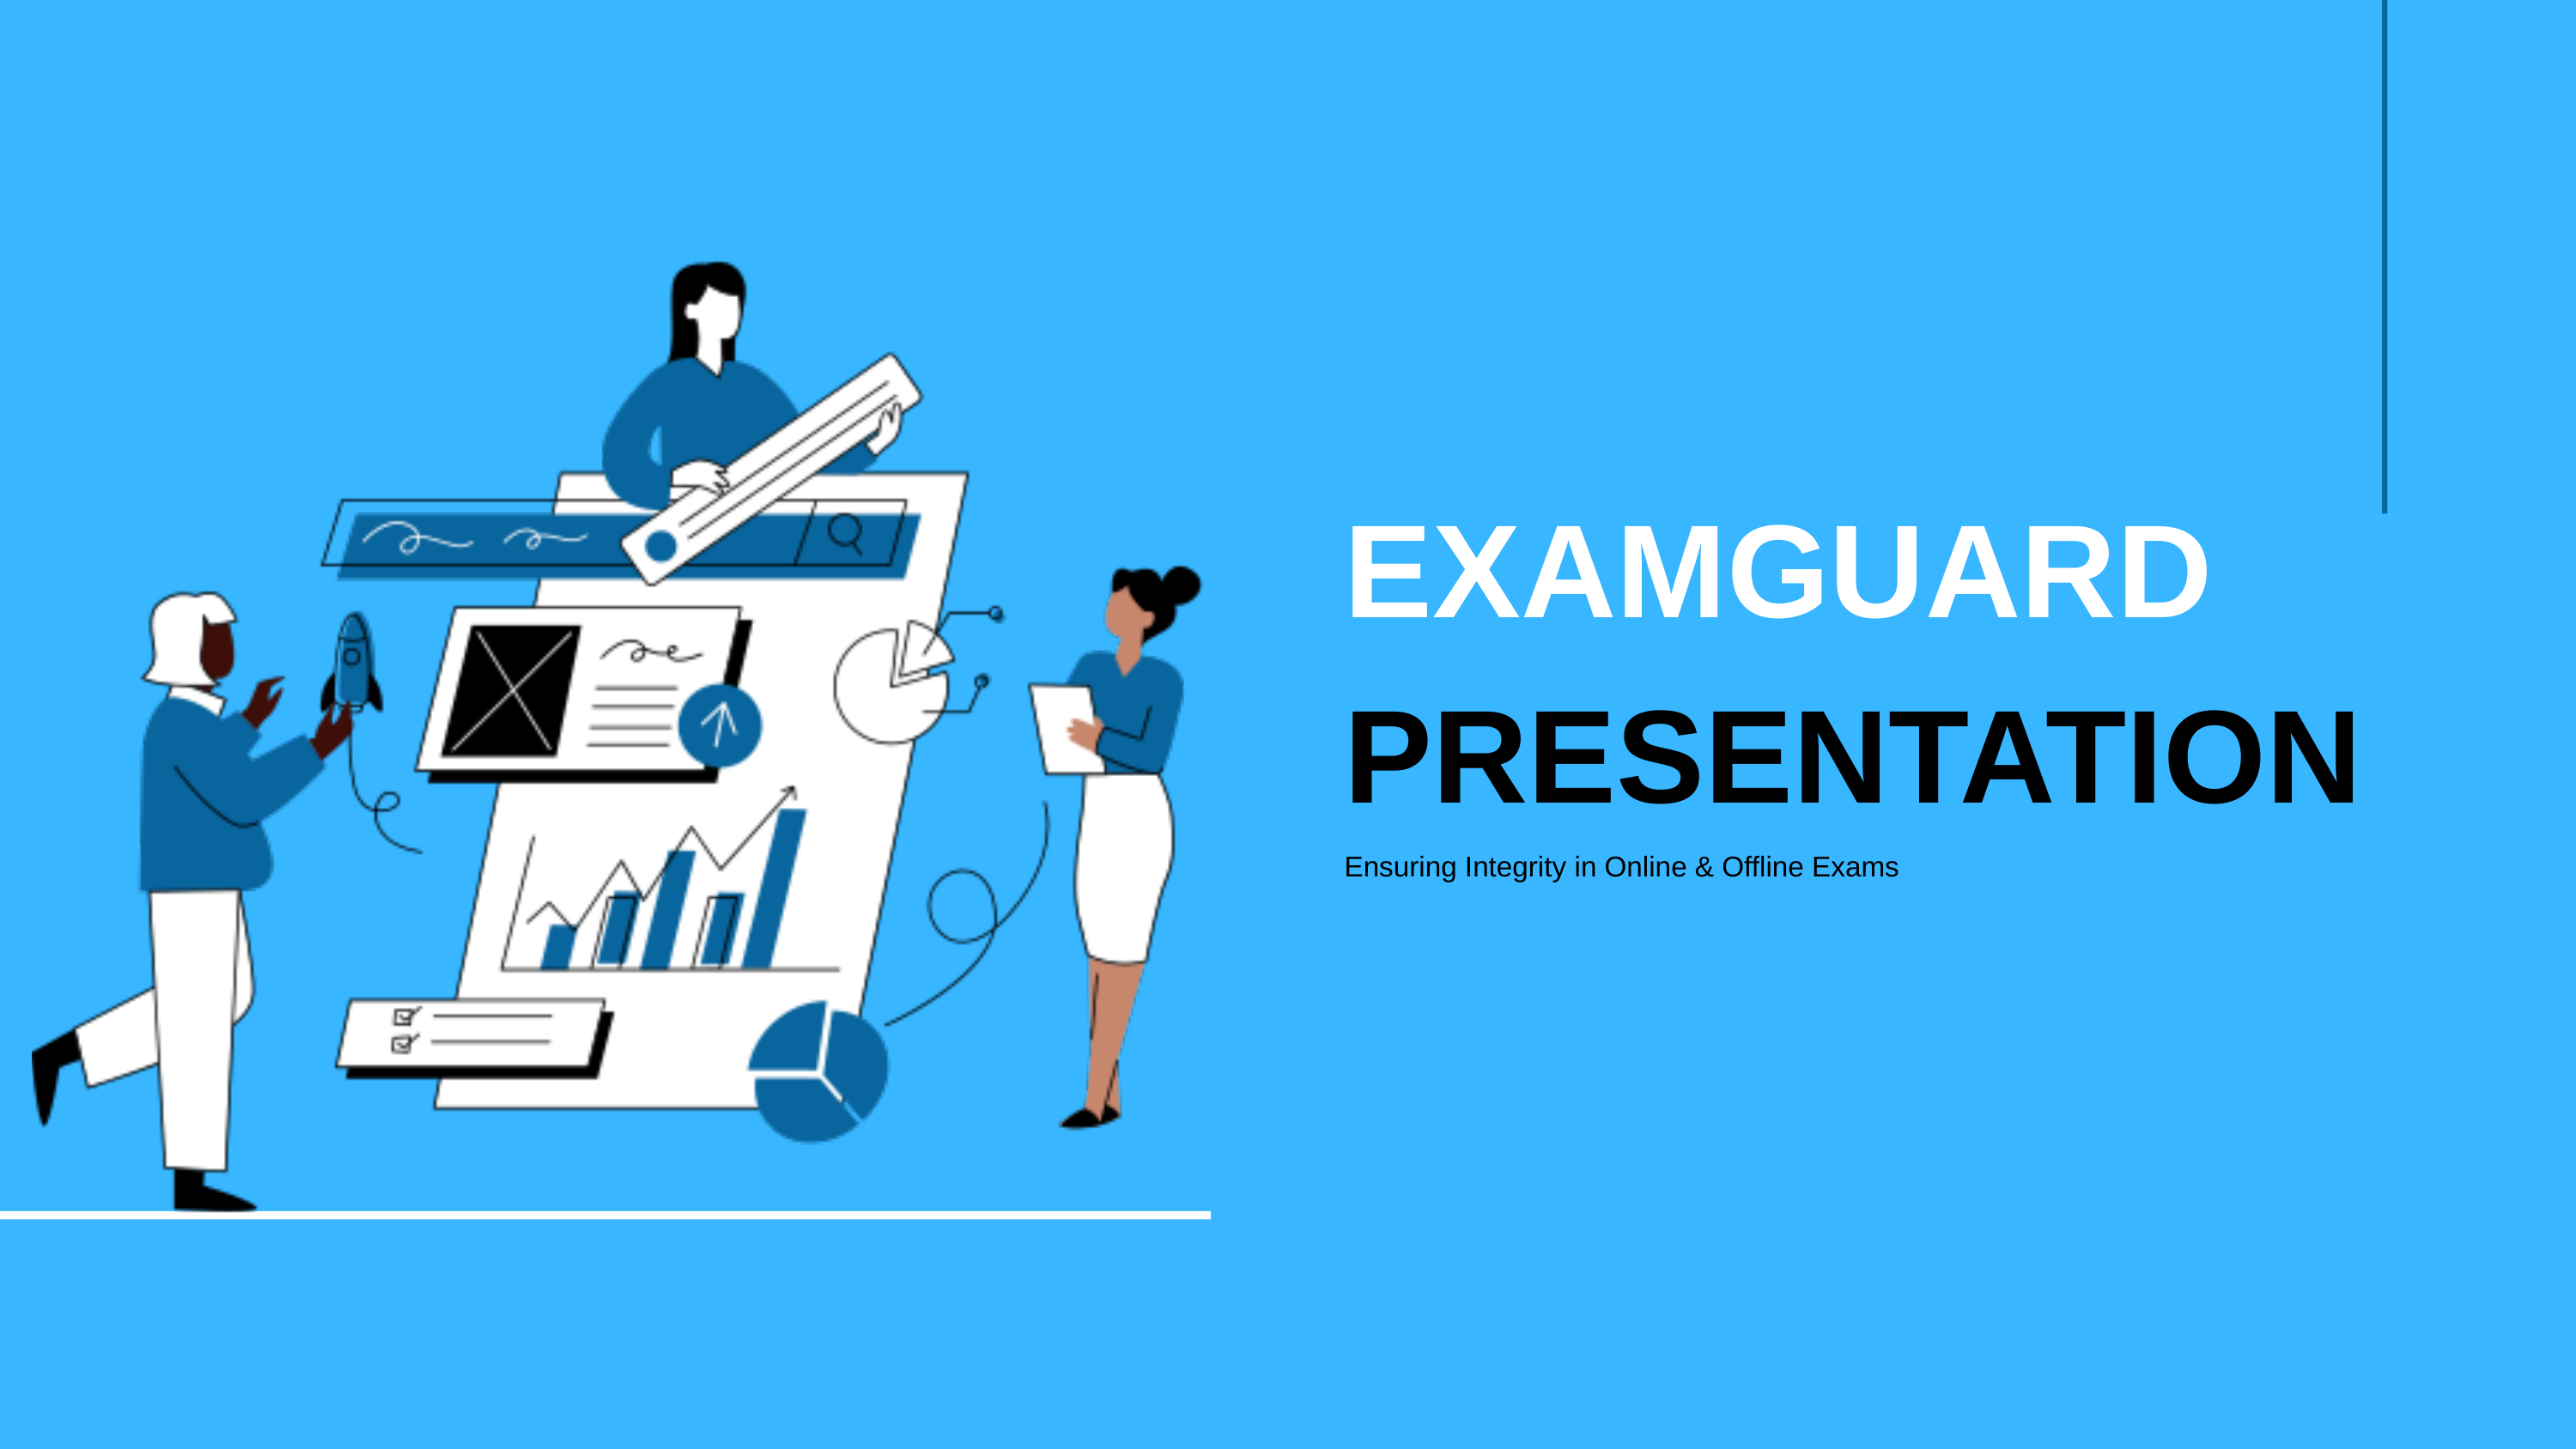

EXAMGUARD PRESENTATION
Ensuring Integrity in Online & Offline Exams